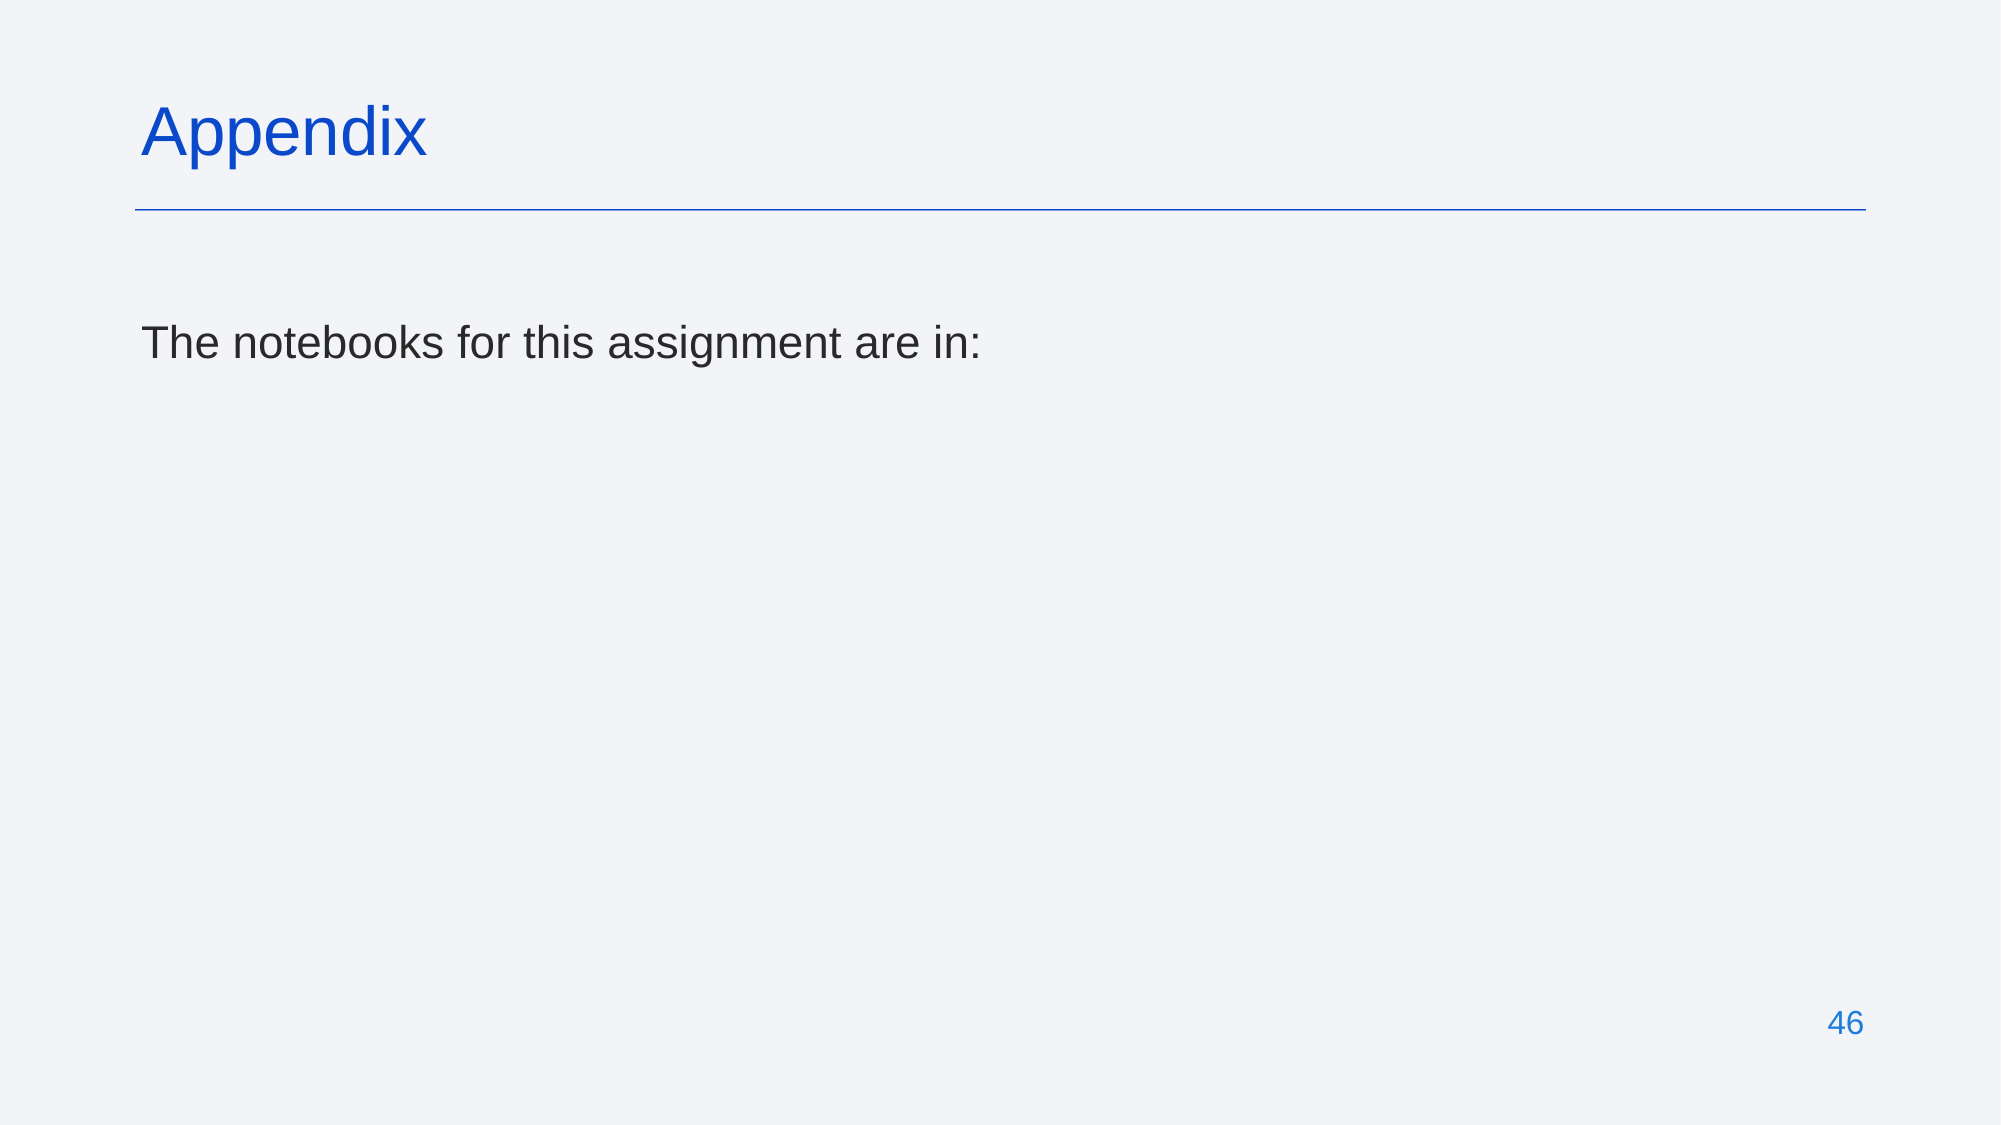

Appendix
The notebooks for this assignment are in:

46